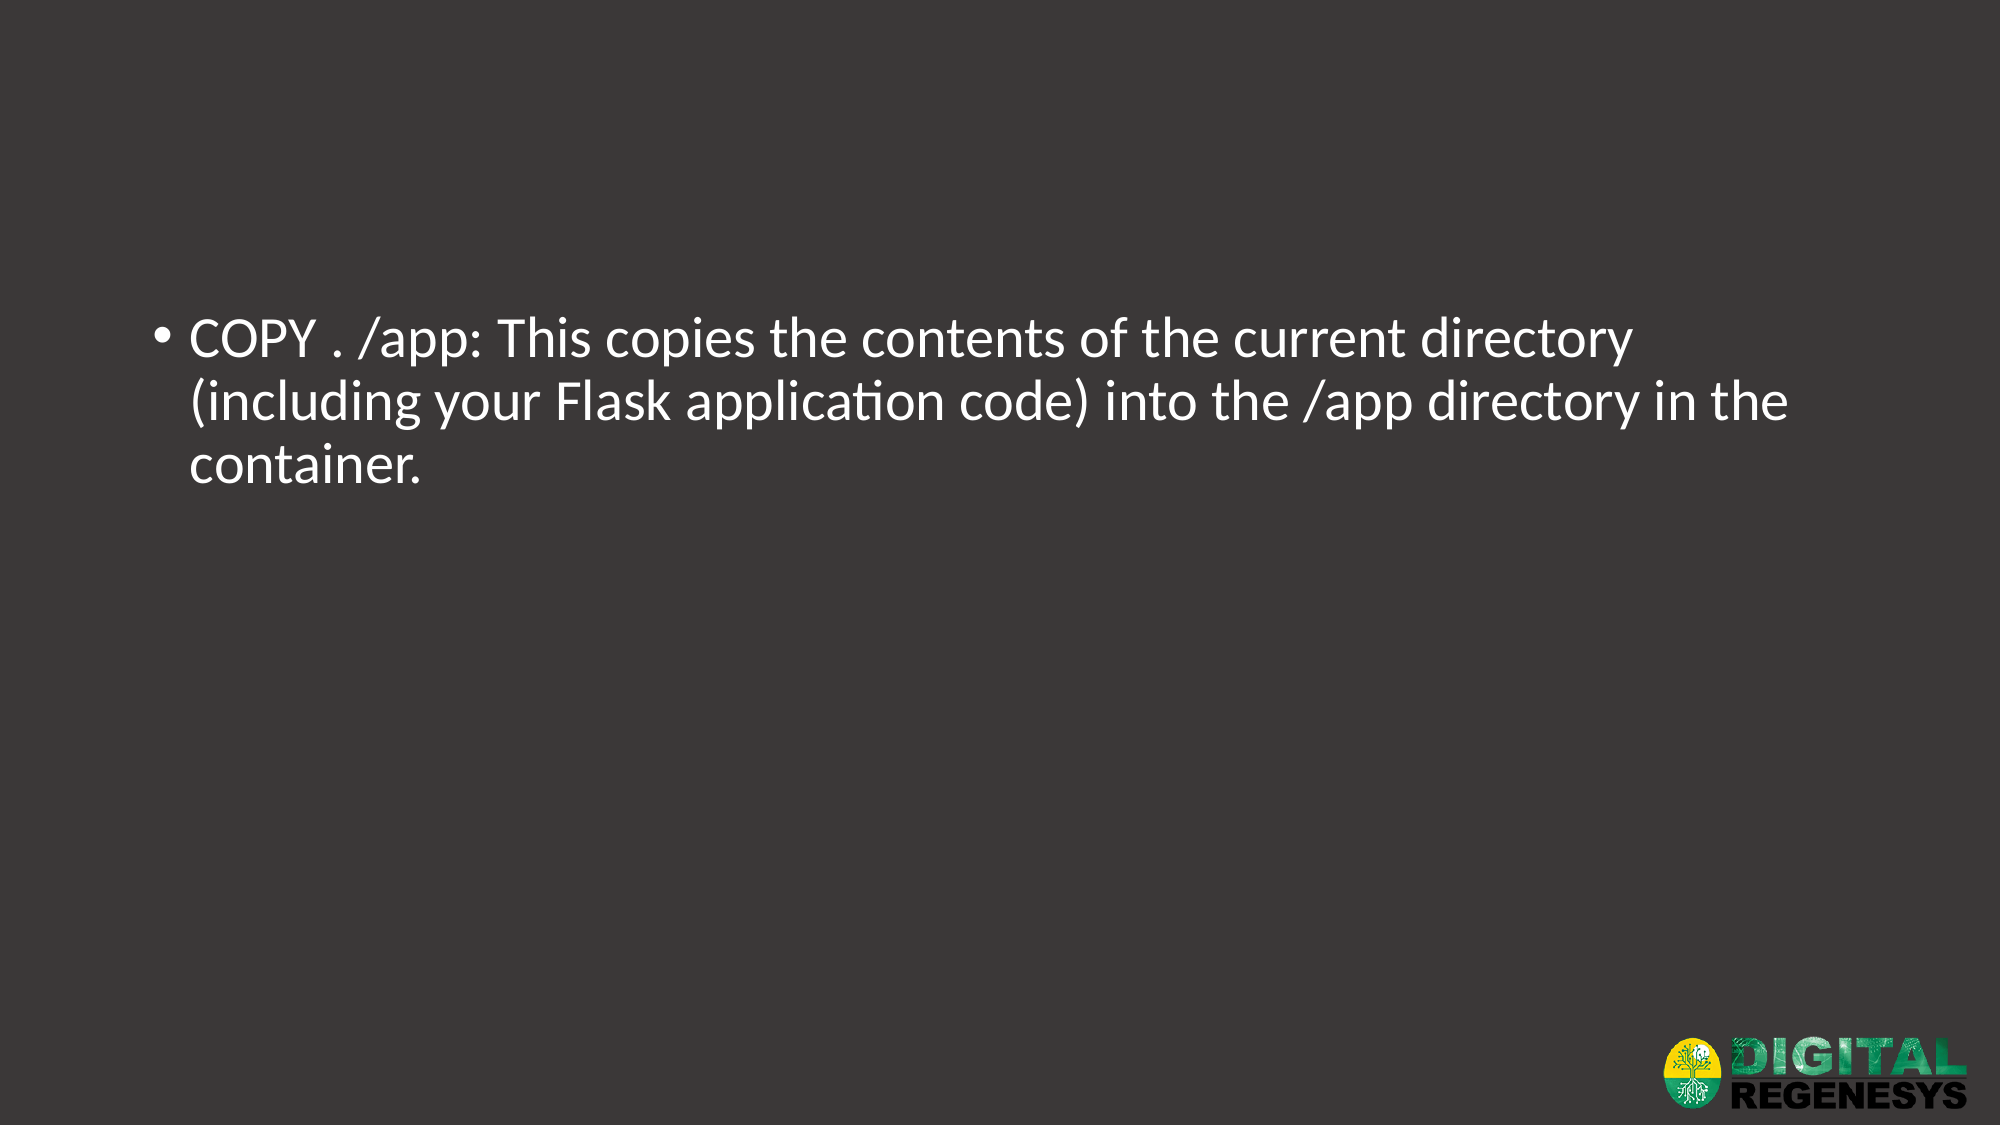

#
COPY . /app: This copies the contents of the current directory (including your Flask application code) into the /app directory in the container.